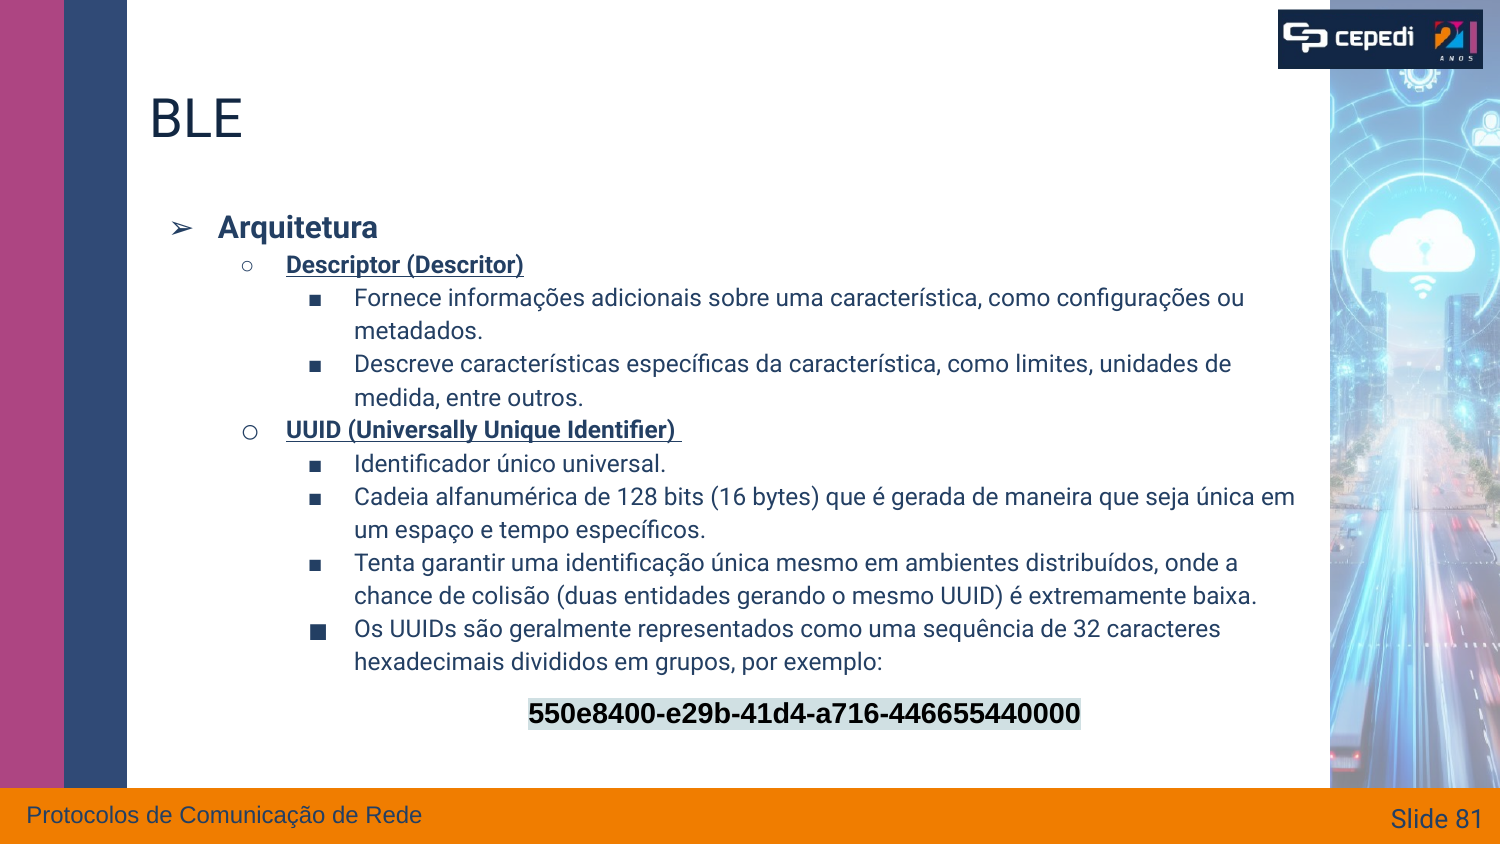

# BLE
Arquitetura
Descriptor (Descritor)
Fornece informações adicionais sobre uma característica, como configurações ou metadados.
Descreve características específicas da característica, como limites, unidades de medida, entre outros.
UUID (Universally Unique Identifier)
Identificador único universal.
Cadeia alfanumérica de 128 bits (16 bytes) que é gerada de maneira que seja única em um espaço e tempo específicos.
Tenta garantir uma identificação única mesmo em ambientes distribuídos, onde a chance de colisão (duas entidades gerando o mesmo UUID) é extremamente baixa.
Os UUIDs são geralmente representados como uma sequência de 32 caracteres hexadecimais divididos em grupos, por exemplo:
550e8400-e29b-41d4-a716-446655440000
Protocolos de Comunicação de Rede
Slide 81